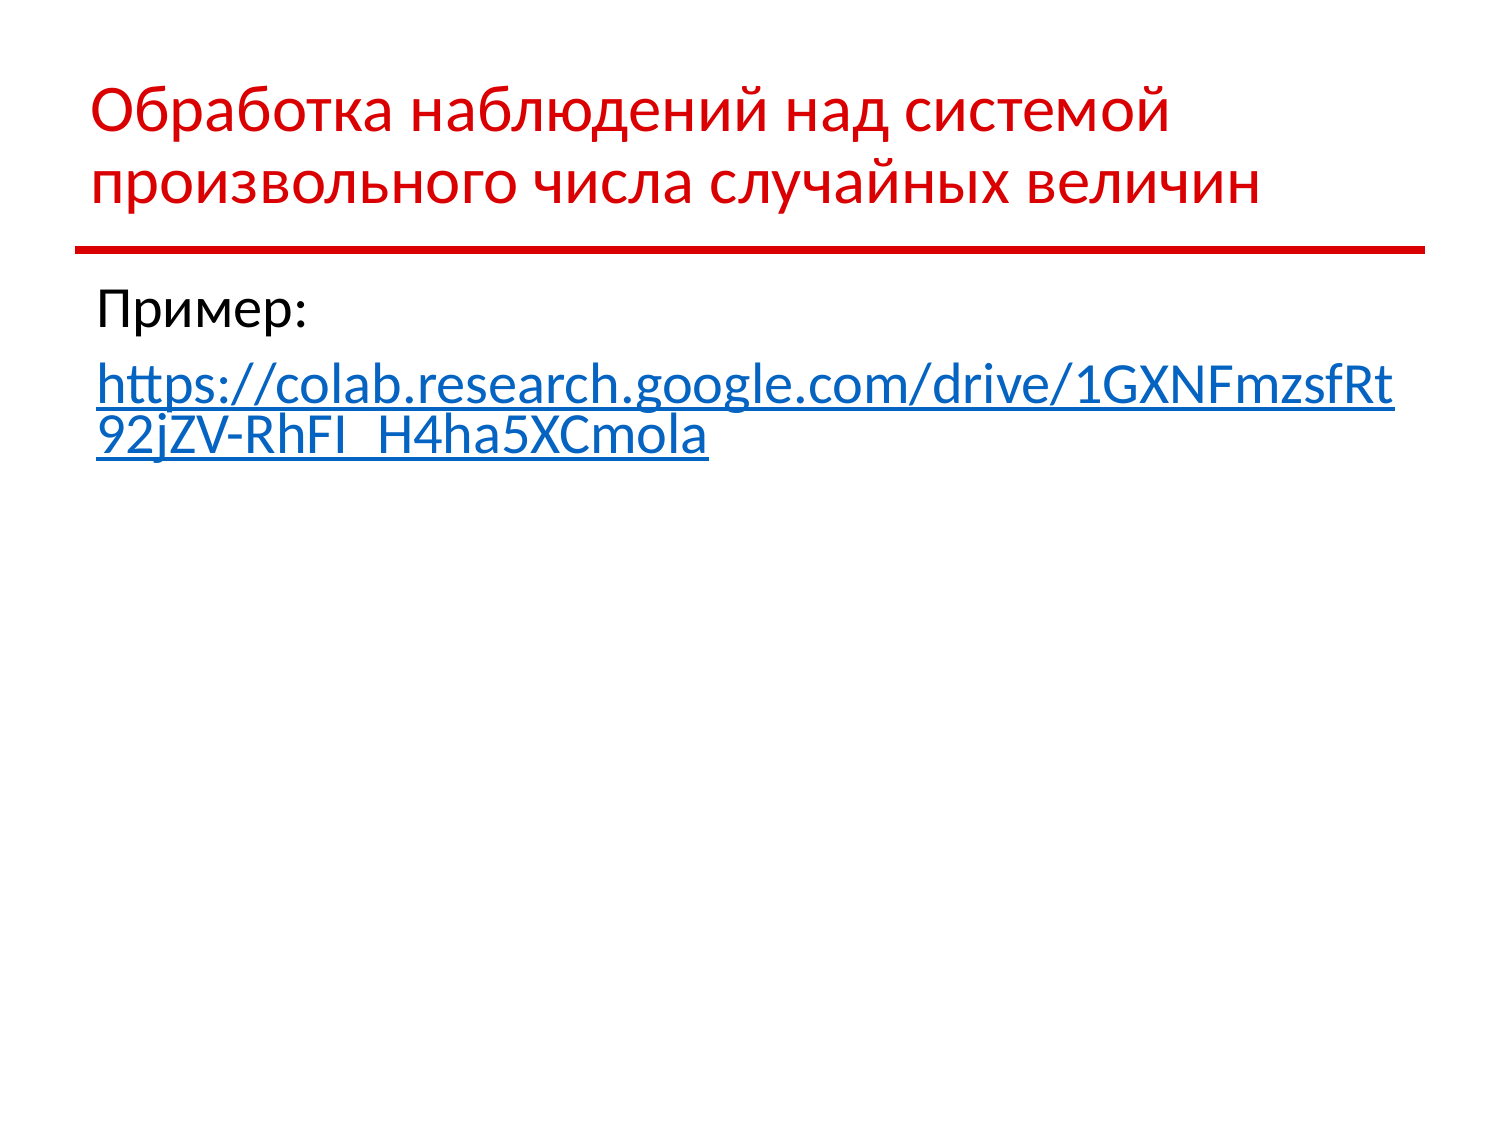

# Обработка наблюдений над системой произвольного числа случайных величин
Пример:
https://colab.research.google.com/drive/1GXNFmzsfRt92jZV-RhFI_H4ha5XCmola